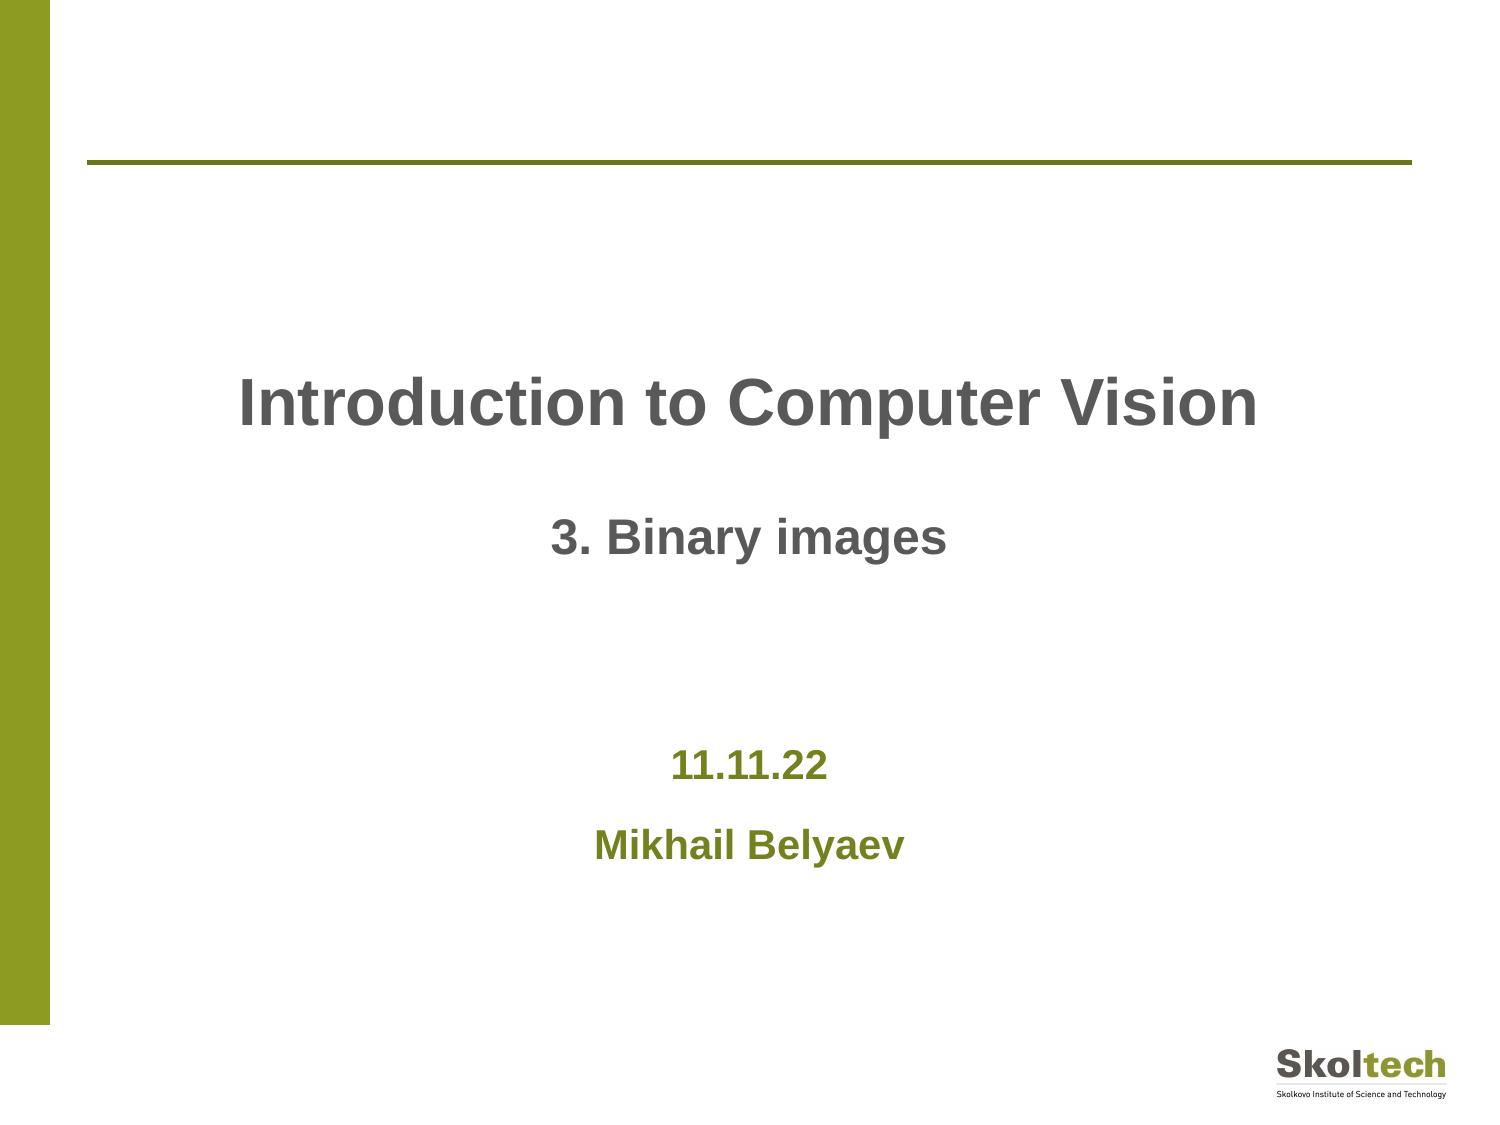

Introduction to Computer Vision

3. Binary images

11.11.22
Mikhail Belyaev